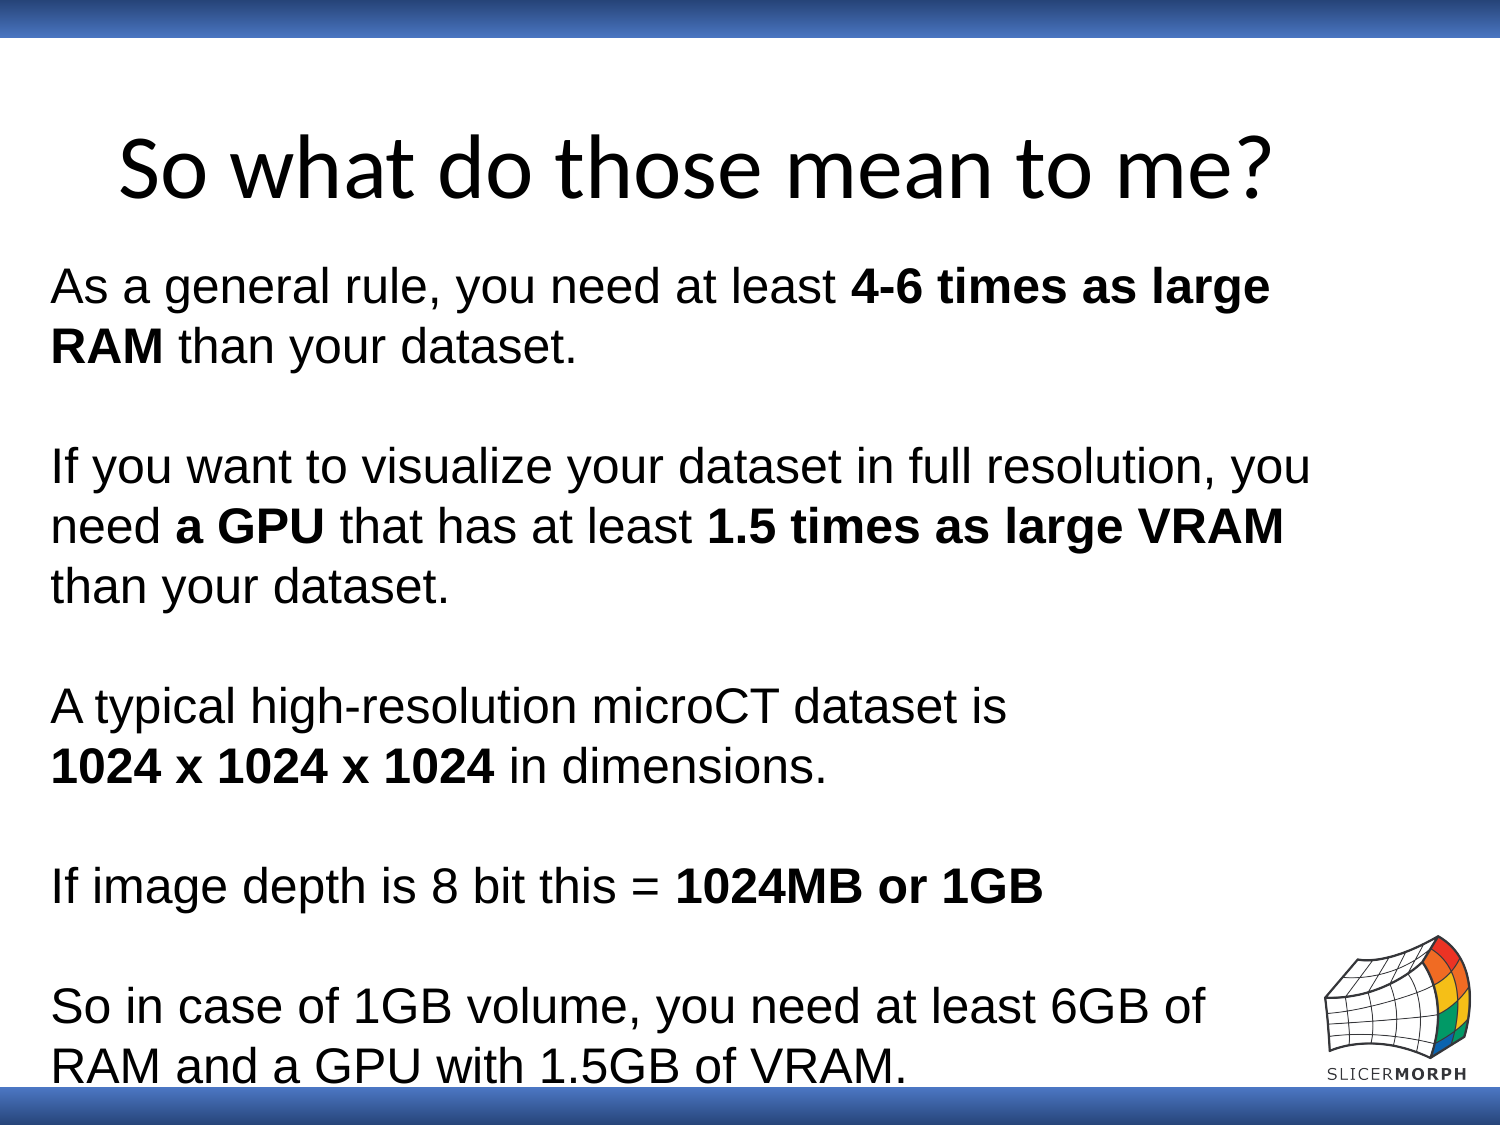

# So what do those mean to me?
As a general rule, you need at least 4-6 times as large RAM than your dataset.

If you want to visualize your dataset in full resolution, you need a GPU that has at least 1.5 times as large VRAM than your dataset.

A typical high-resolution microCT dataset is
1024 x 1024 x 1024 in dimensions.

If image depth is 8 bit this = 1024MB or 1GB

So in case of 1GB volume, you need at least 6GB of RAM and a GPU with 1.5GB of VRAM.